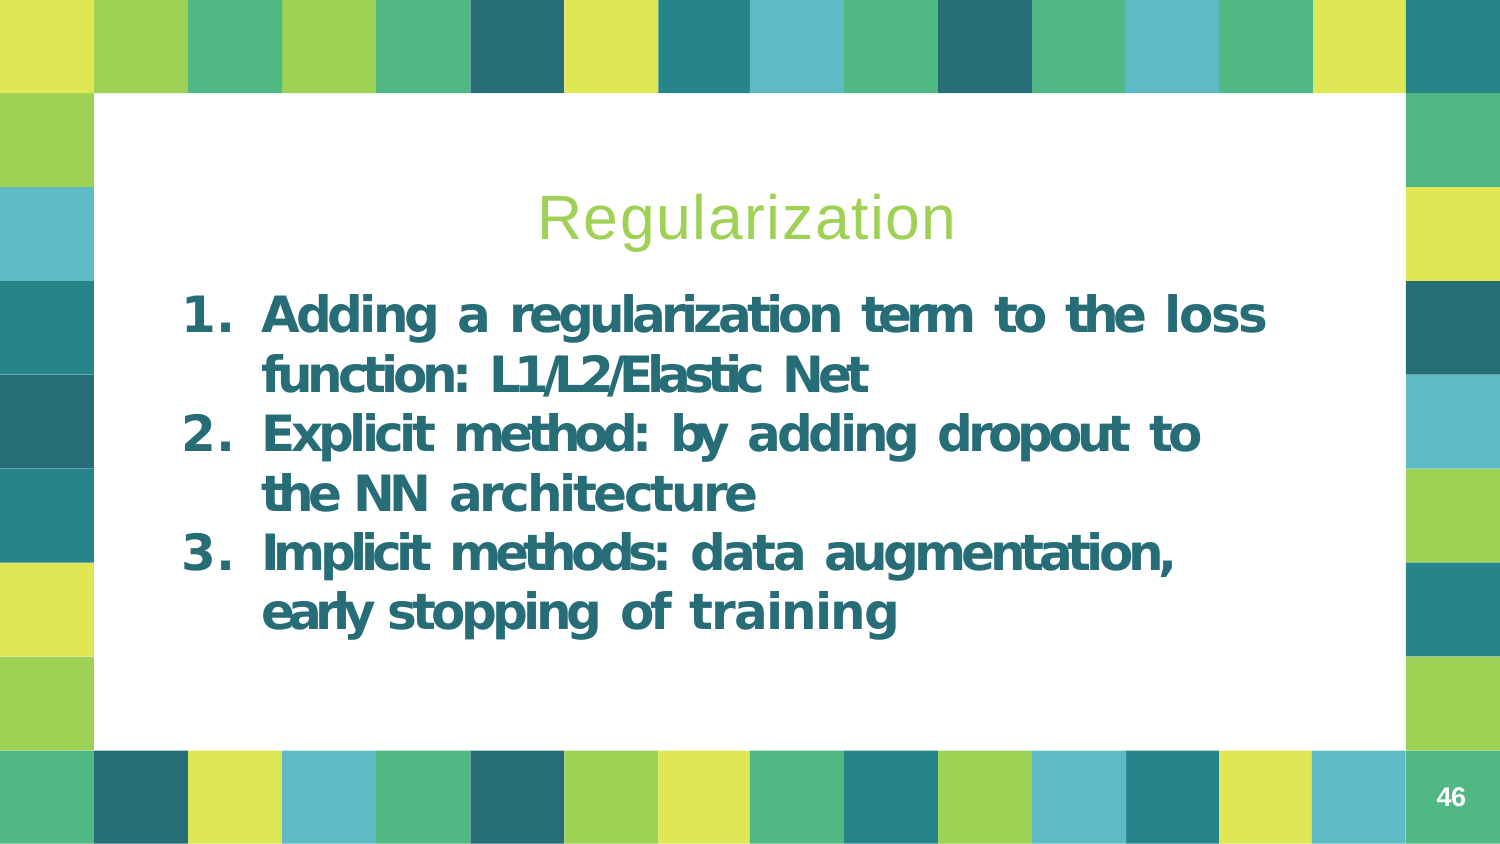

# Regularization

Adding a regularization term to the loss function: L1/L2/Elastic Net
Explicit method: by adding dropout to the NN architecture
Implicit methods: data augmentation, early stopping of training

46